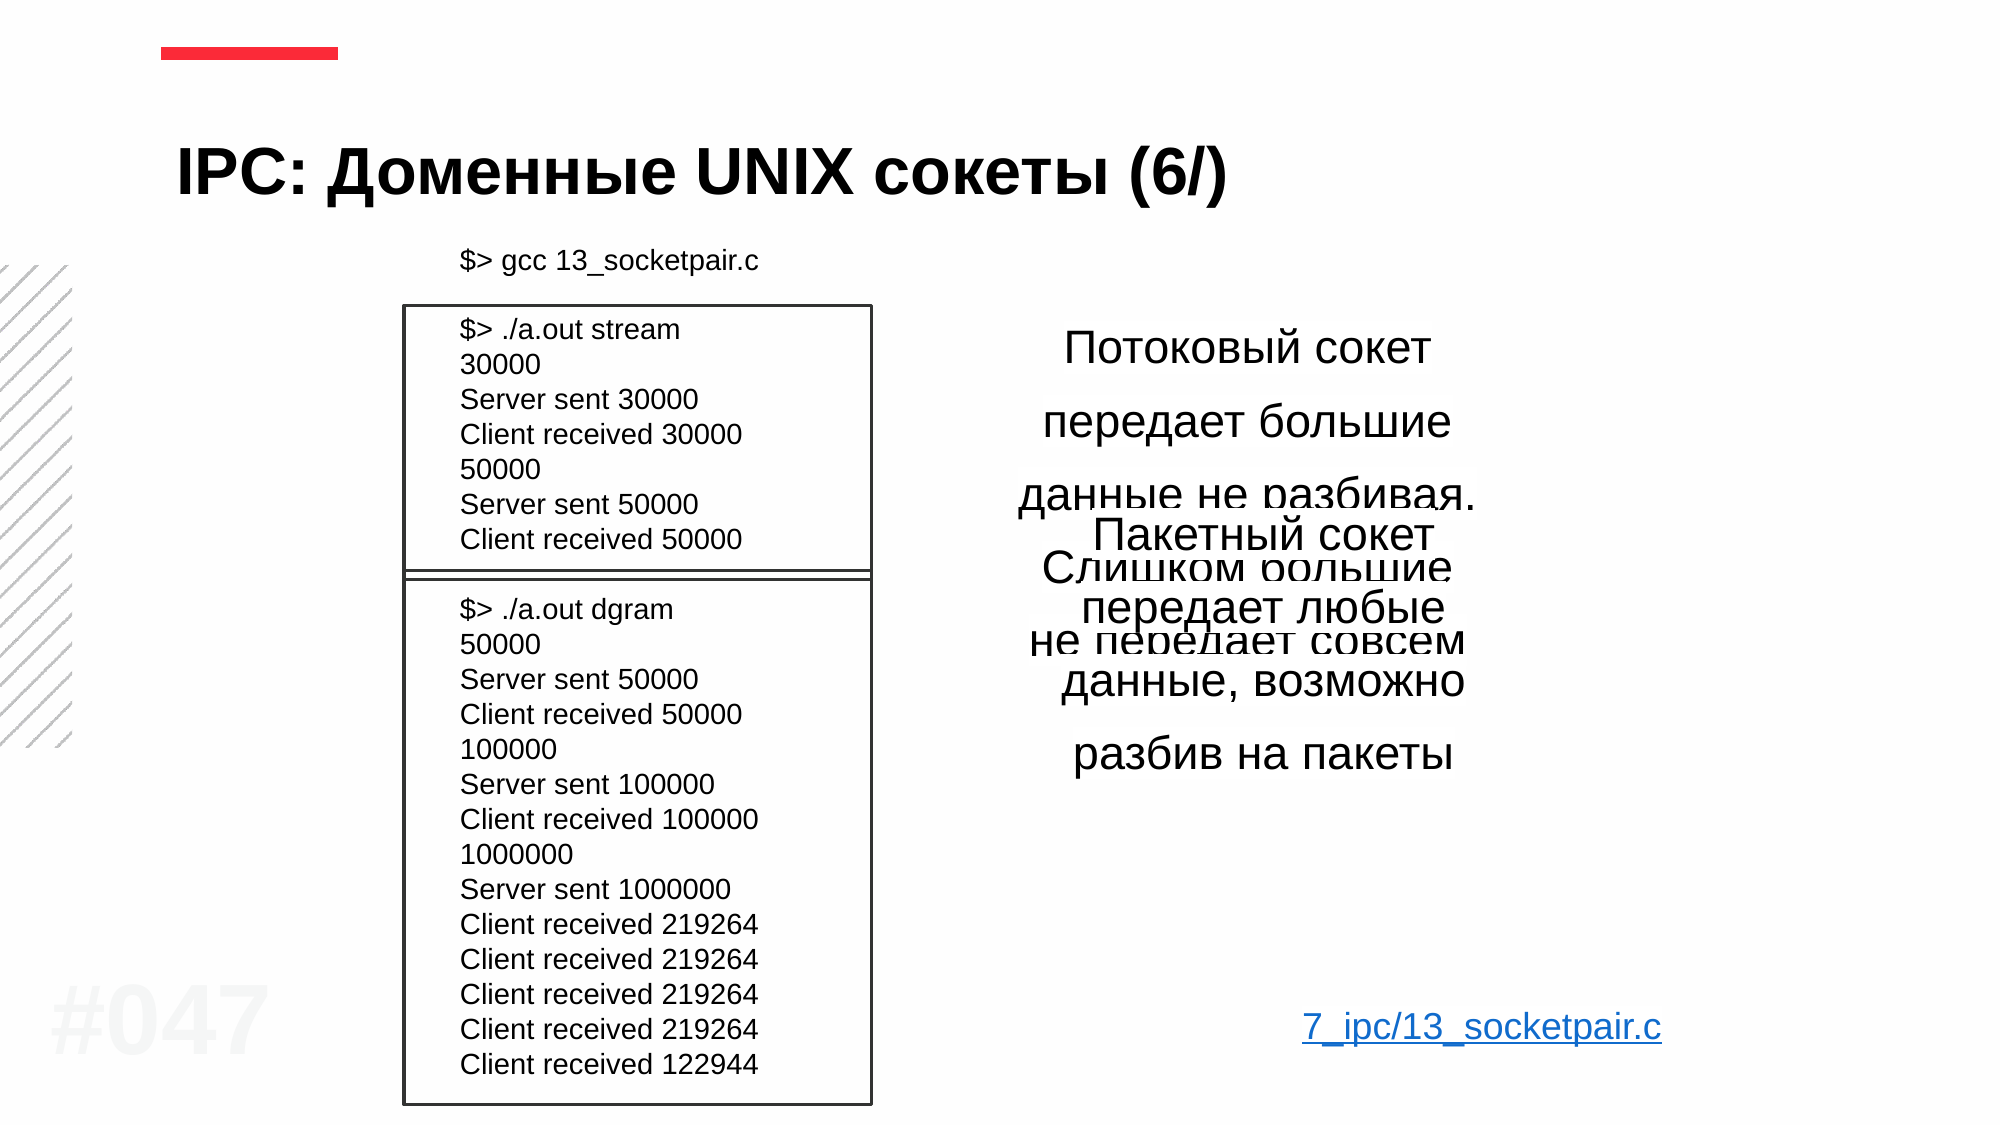

IPC: Доменные UNIX сокеты (6/)
$> gcc 13_socketpair.c

$> ./a.out stream
30000
Server sent 30000
Client received 30000
50000
Server sent 50000
Client received 50000

$> ./a.out dgram
50000
Server sent 50000
Client received 50000
100000
Server sent 100000
Client received 100000
1000000
Server sent 1000000
Client received 219264
Client received 219264
Client received 219264
Client received 219264
Client received 122944
Потоковый сокет передает большие данные не разбивая. Слишком большие не передает совсем

Пакетный сокет передает любые данные, возможно разбив на пакеты

#047
7_ipc/13_socketpair.c